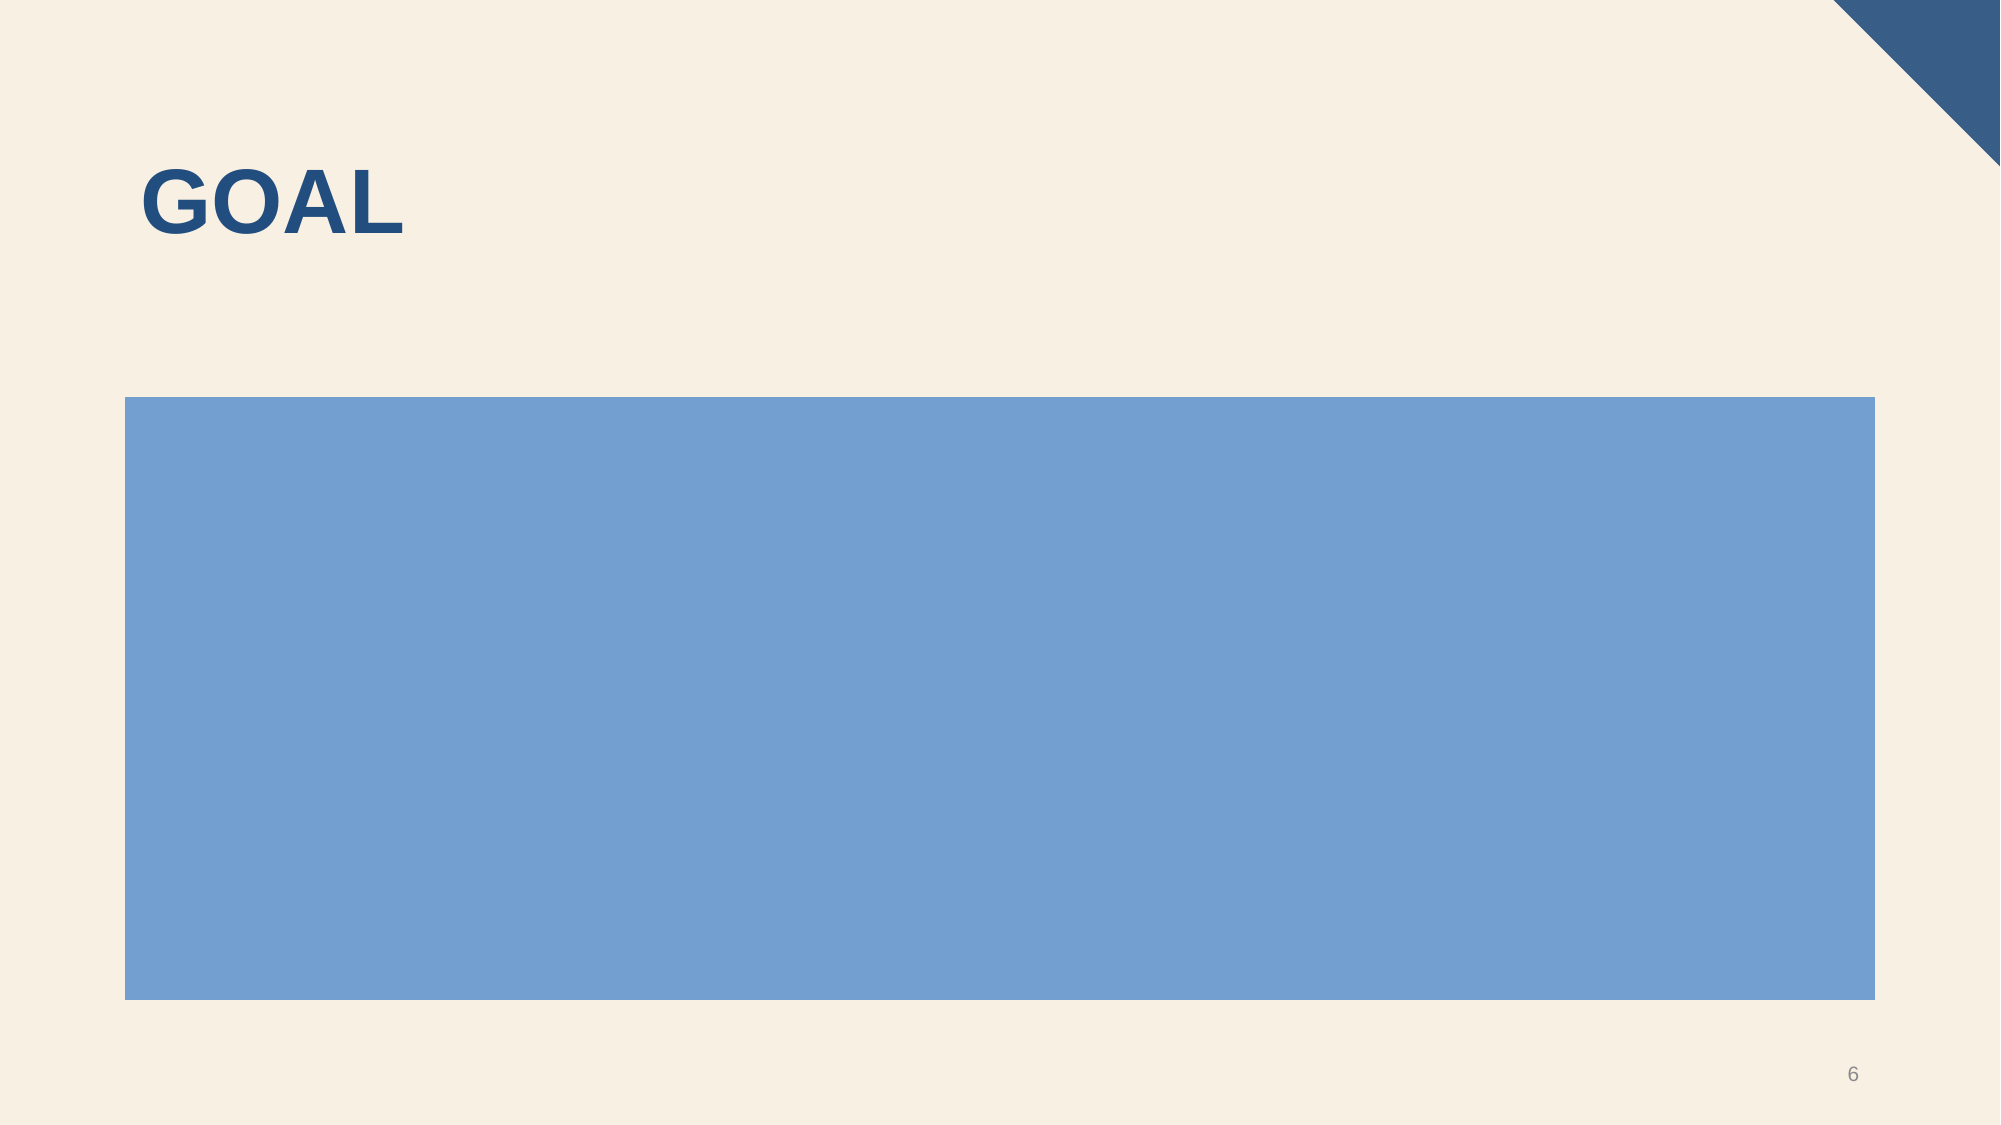

GIVE ME AN EXAMPLE SQL QUERY FOR THE ADVENTORUWORKS2016 DB

# Goal
Create an Agent translating Business Questions from Analysts into SQL Queries

6